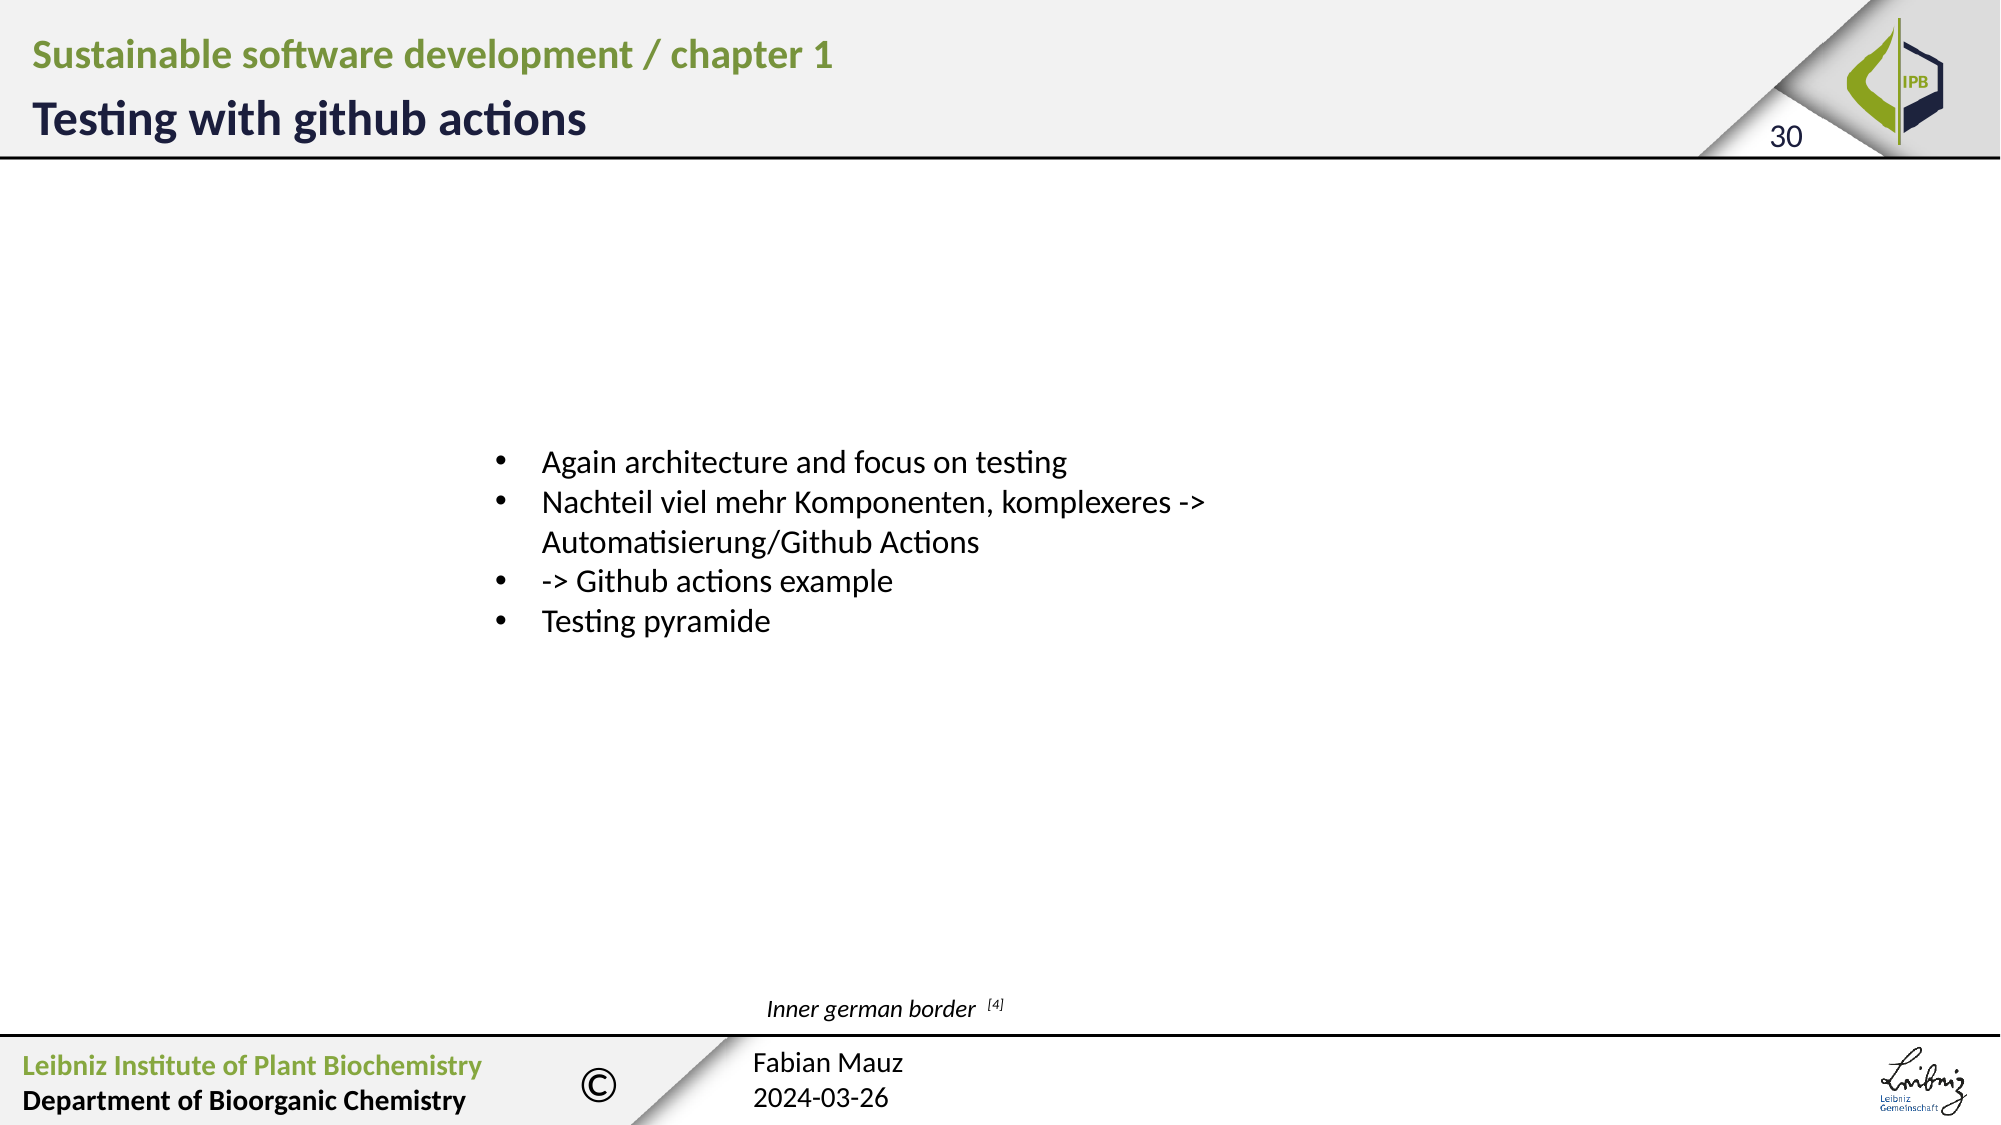

Sustainable software development / chapter 1
Testing with github actions
Again architecture and focus on testing
Nachteil viel mehr Komponenten, komplexeres -> Automatisierung/Github Actions
-> Github actions example
Testing pyramide

Inner german border  [4]